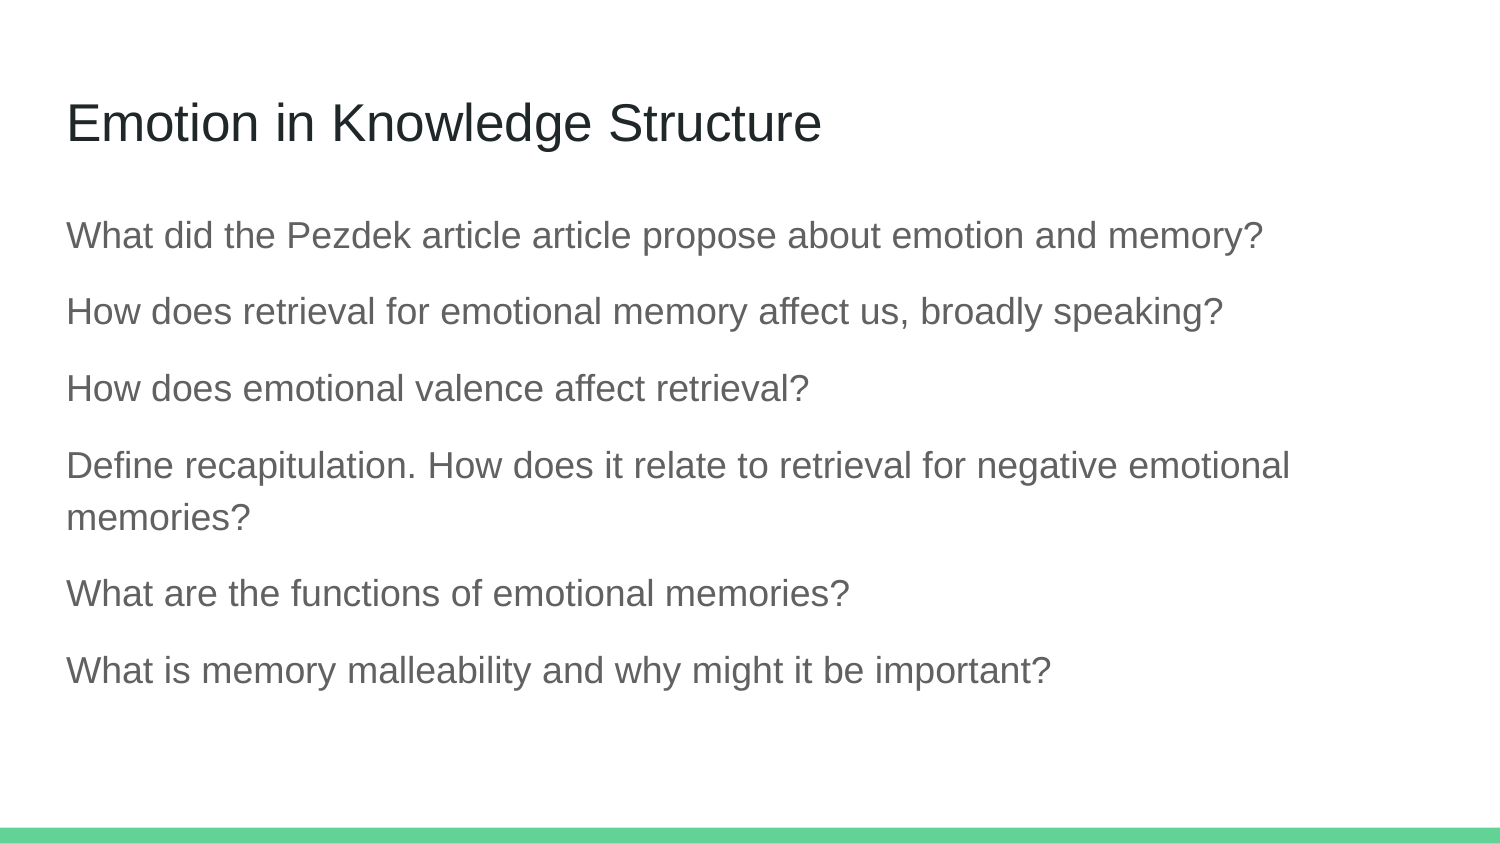

# Emotion in Knowledge Structure
What did the Pezdek article article propose about emotion and memory?
How does retrieval for emotional memory affect us, broadly speaking?
How does emotional valence affect retrieval?
Define recapitulation. How does it relate to retrieval for negative emotional memories?
What are the functions of emotional memories?
What is memory malleability and why might it be important?